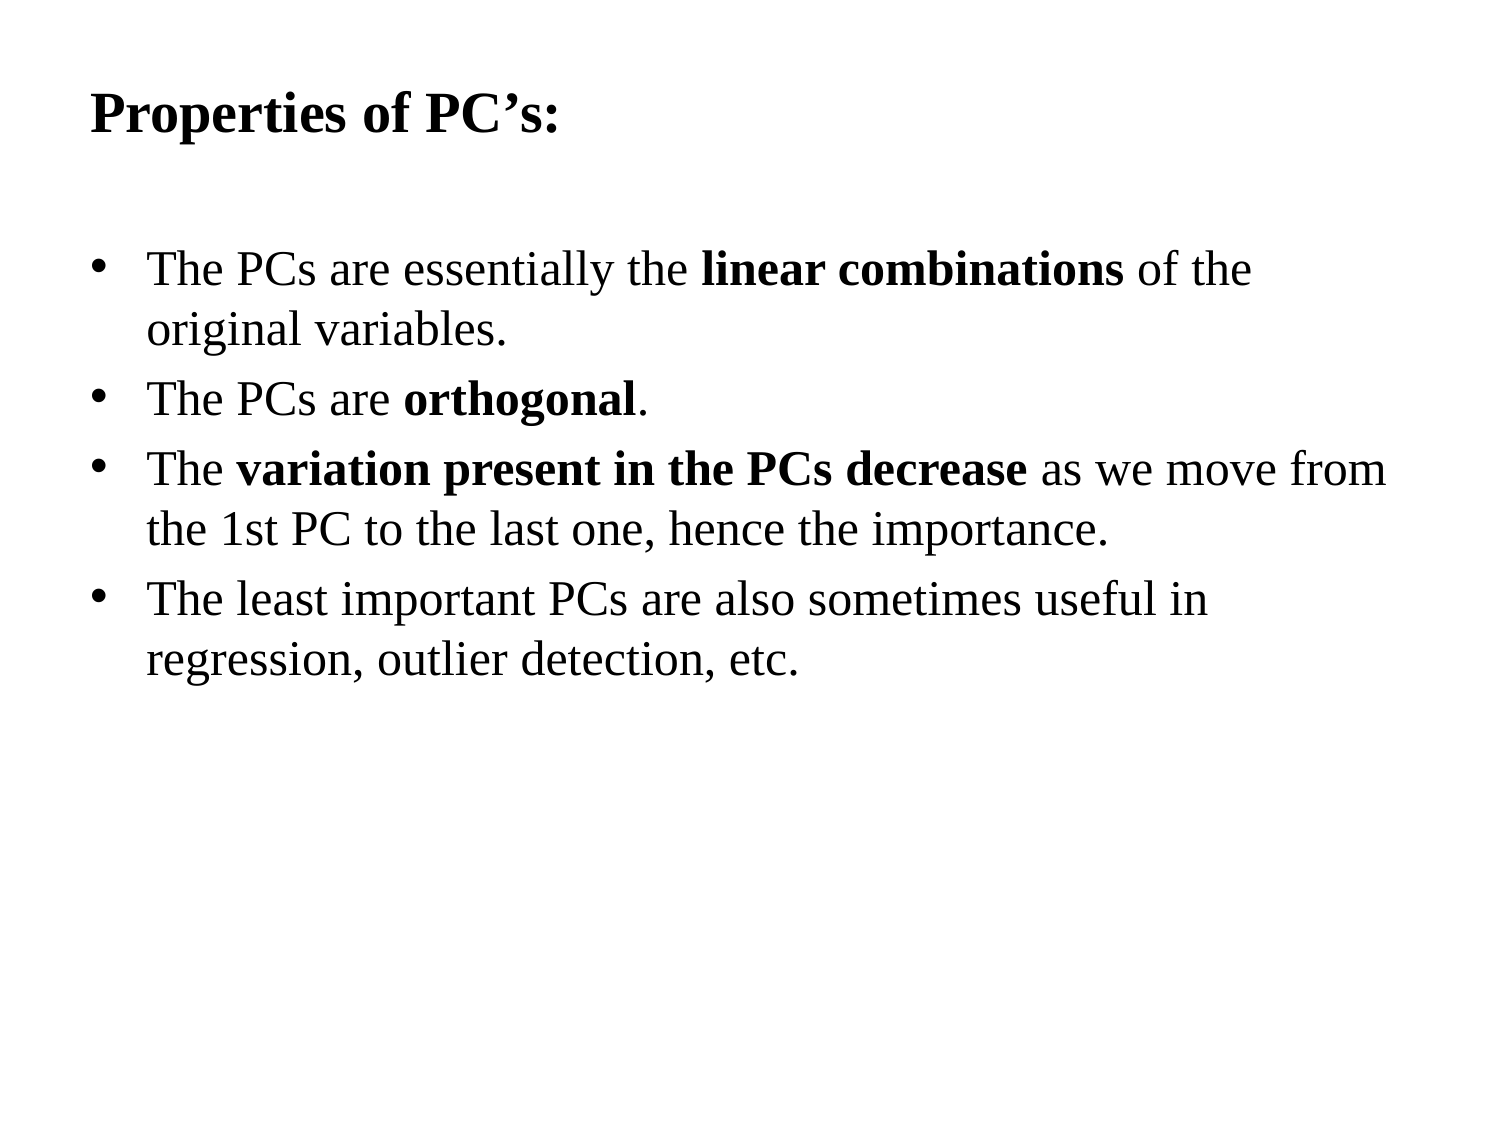

Properties of PC’s:

The PCs are essentially the linear combinations of the original variables.
The PCs are orthogonal.
The variation present in the PCs decrease as we move from the 1st PC to the last one, hence the importance.
The least important PCs are also sometimes useful in regression, outlier detection, etc.